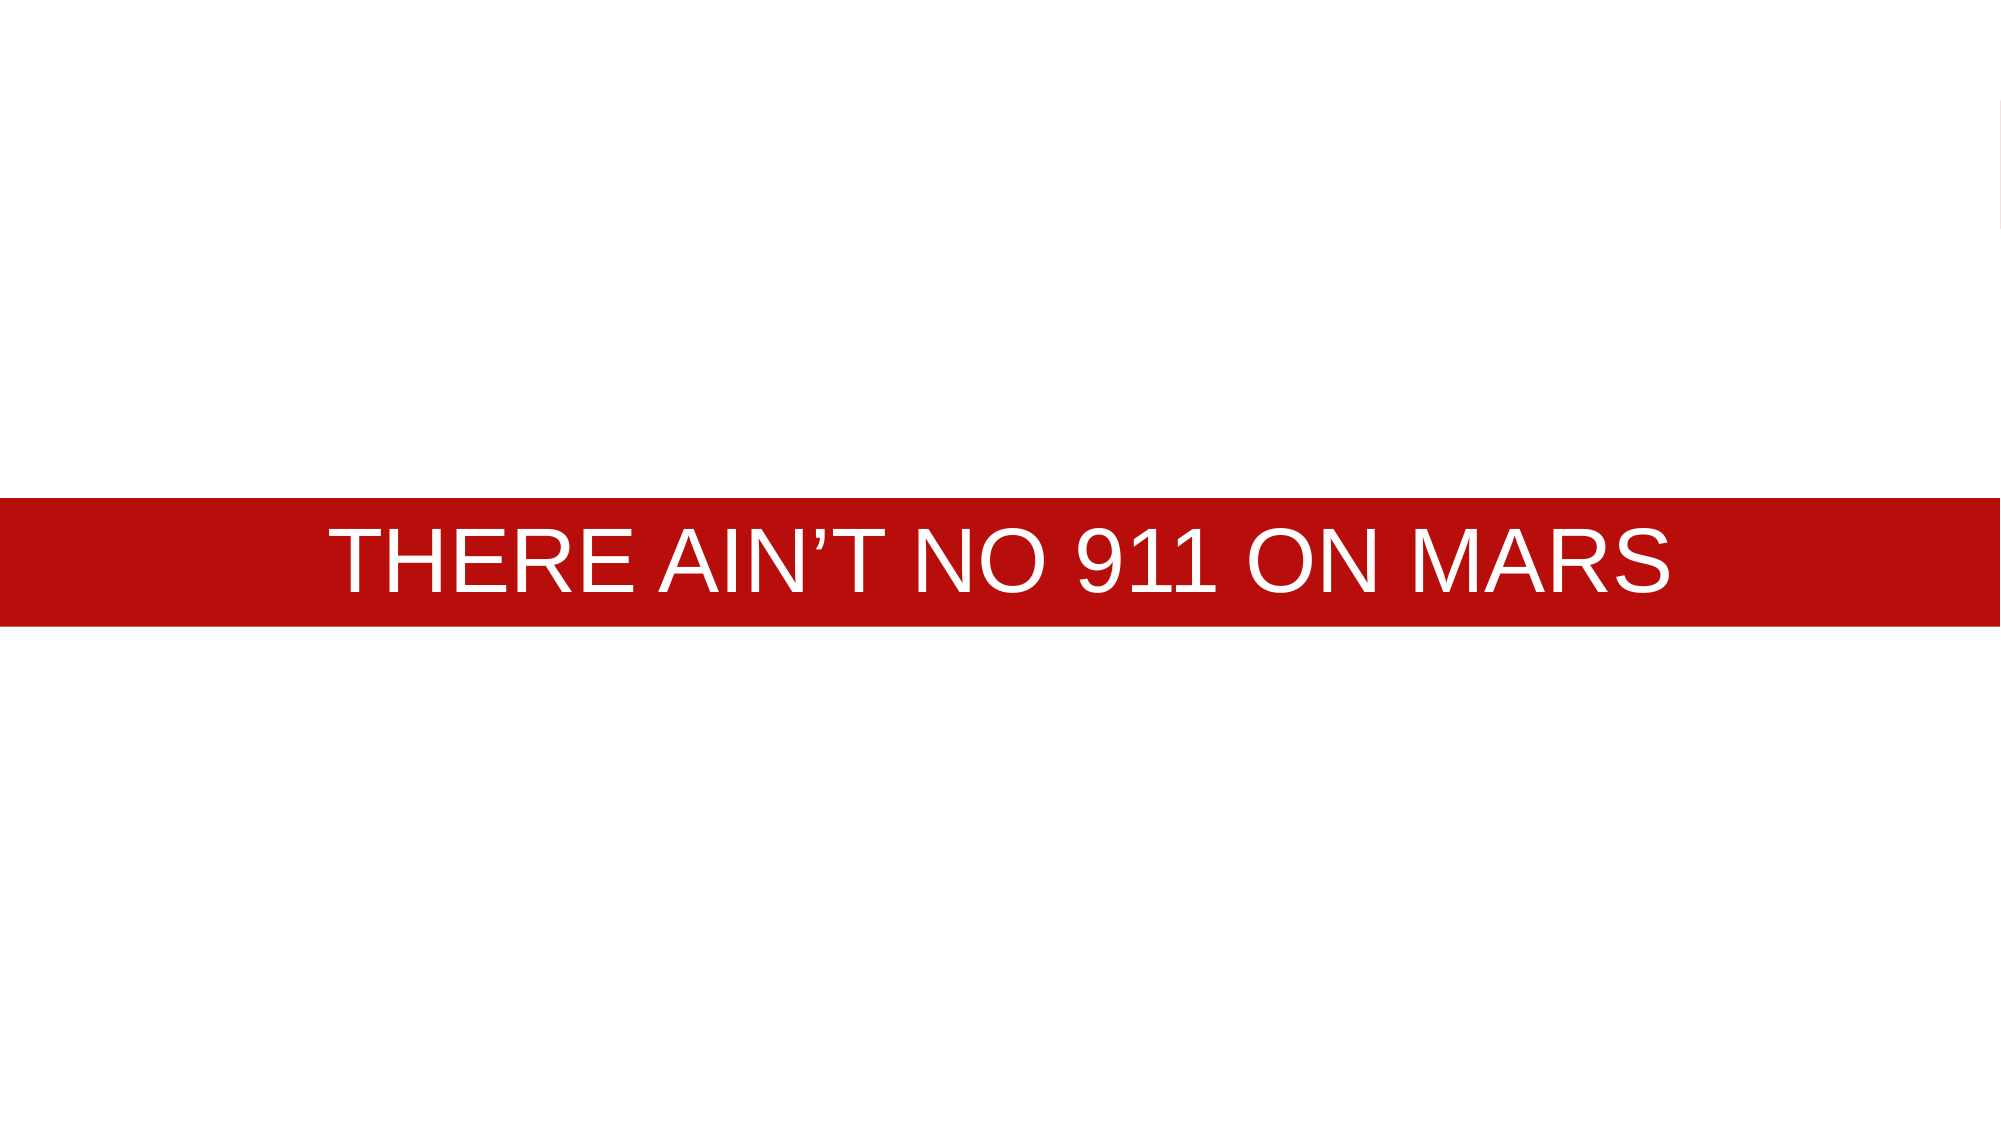

# There ain’t no 911 on Mars